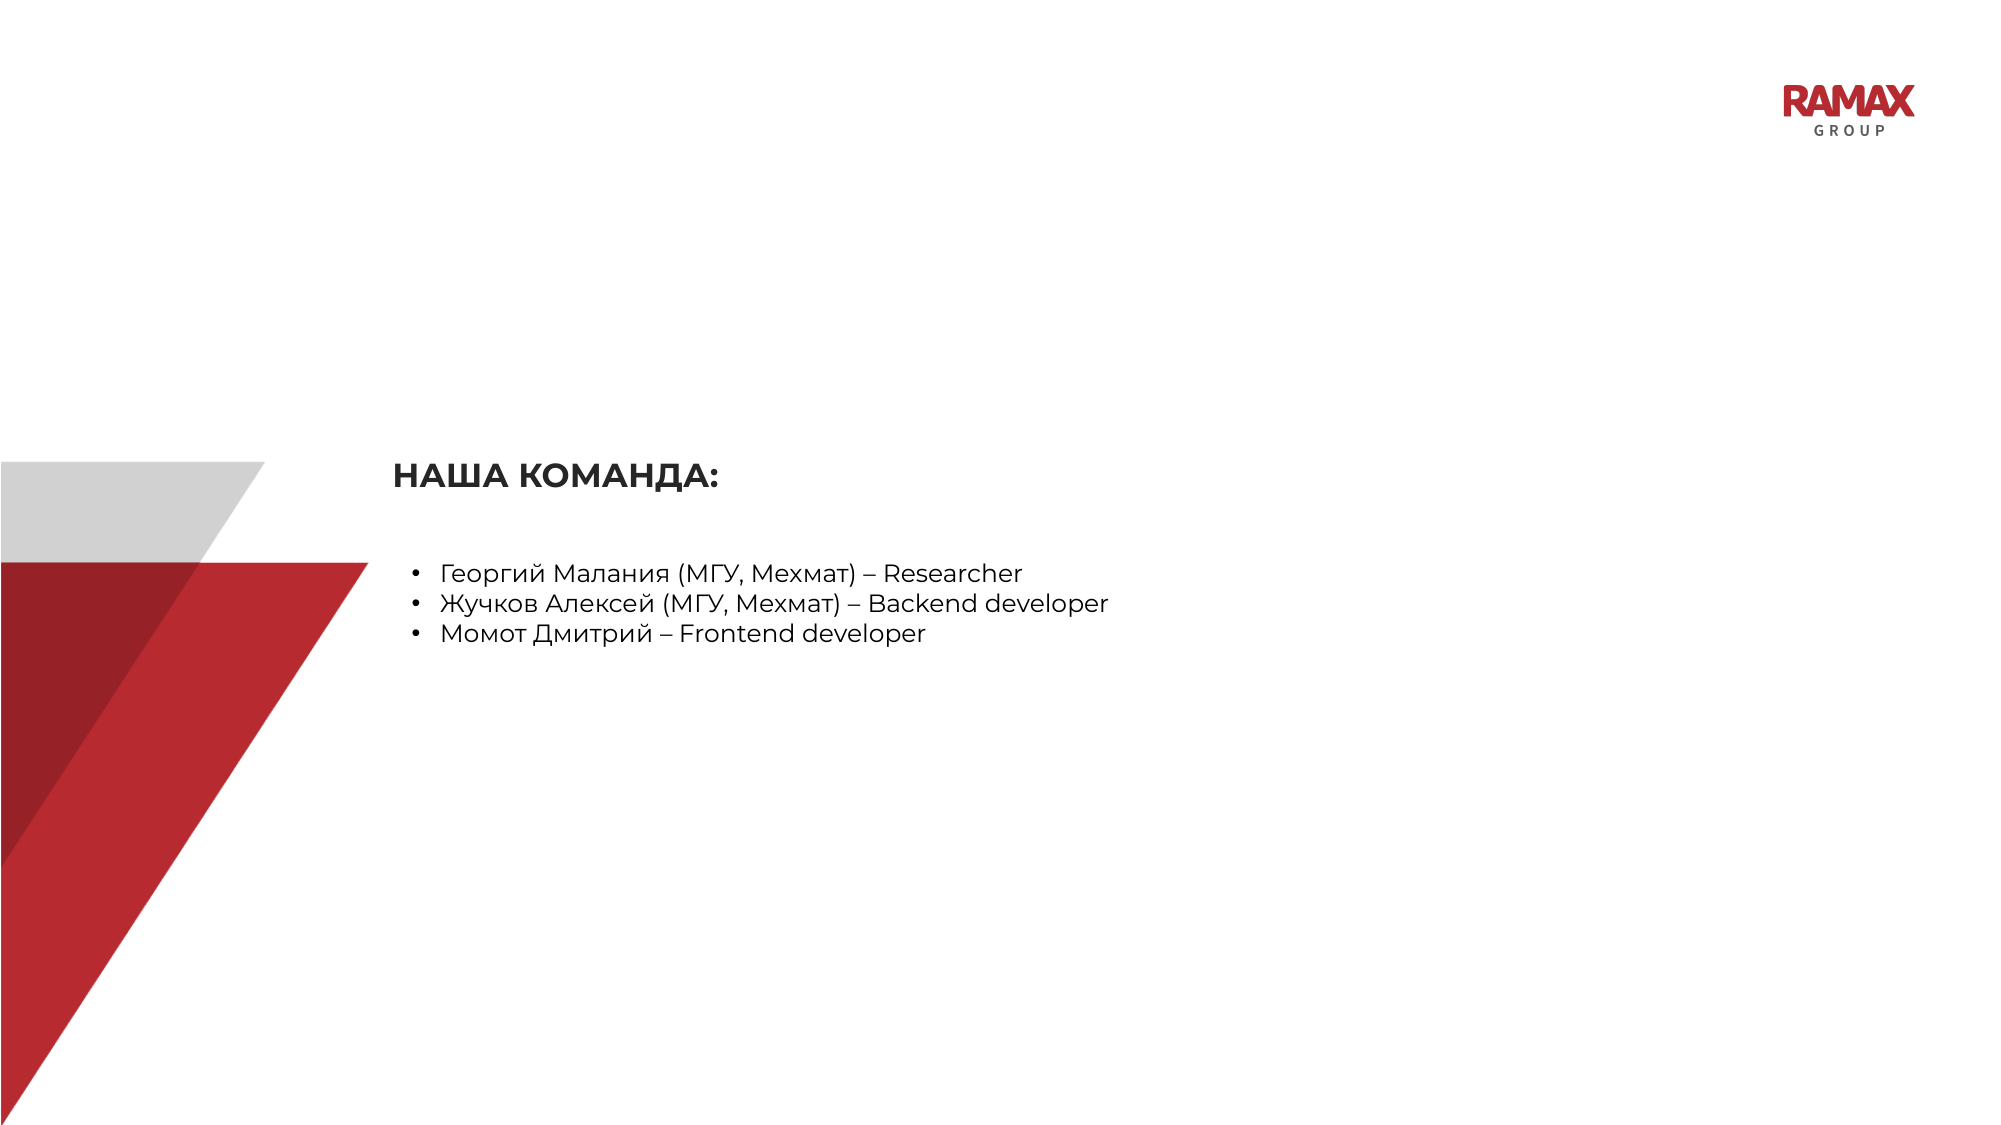

Наша команда:
Георгий Малания (МГУ, Мехмат) – Researcher
Жучков Алексей (МГУ, Мехмат) – Backend developer
Момот Дмитрий – Frontend developer